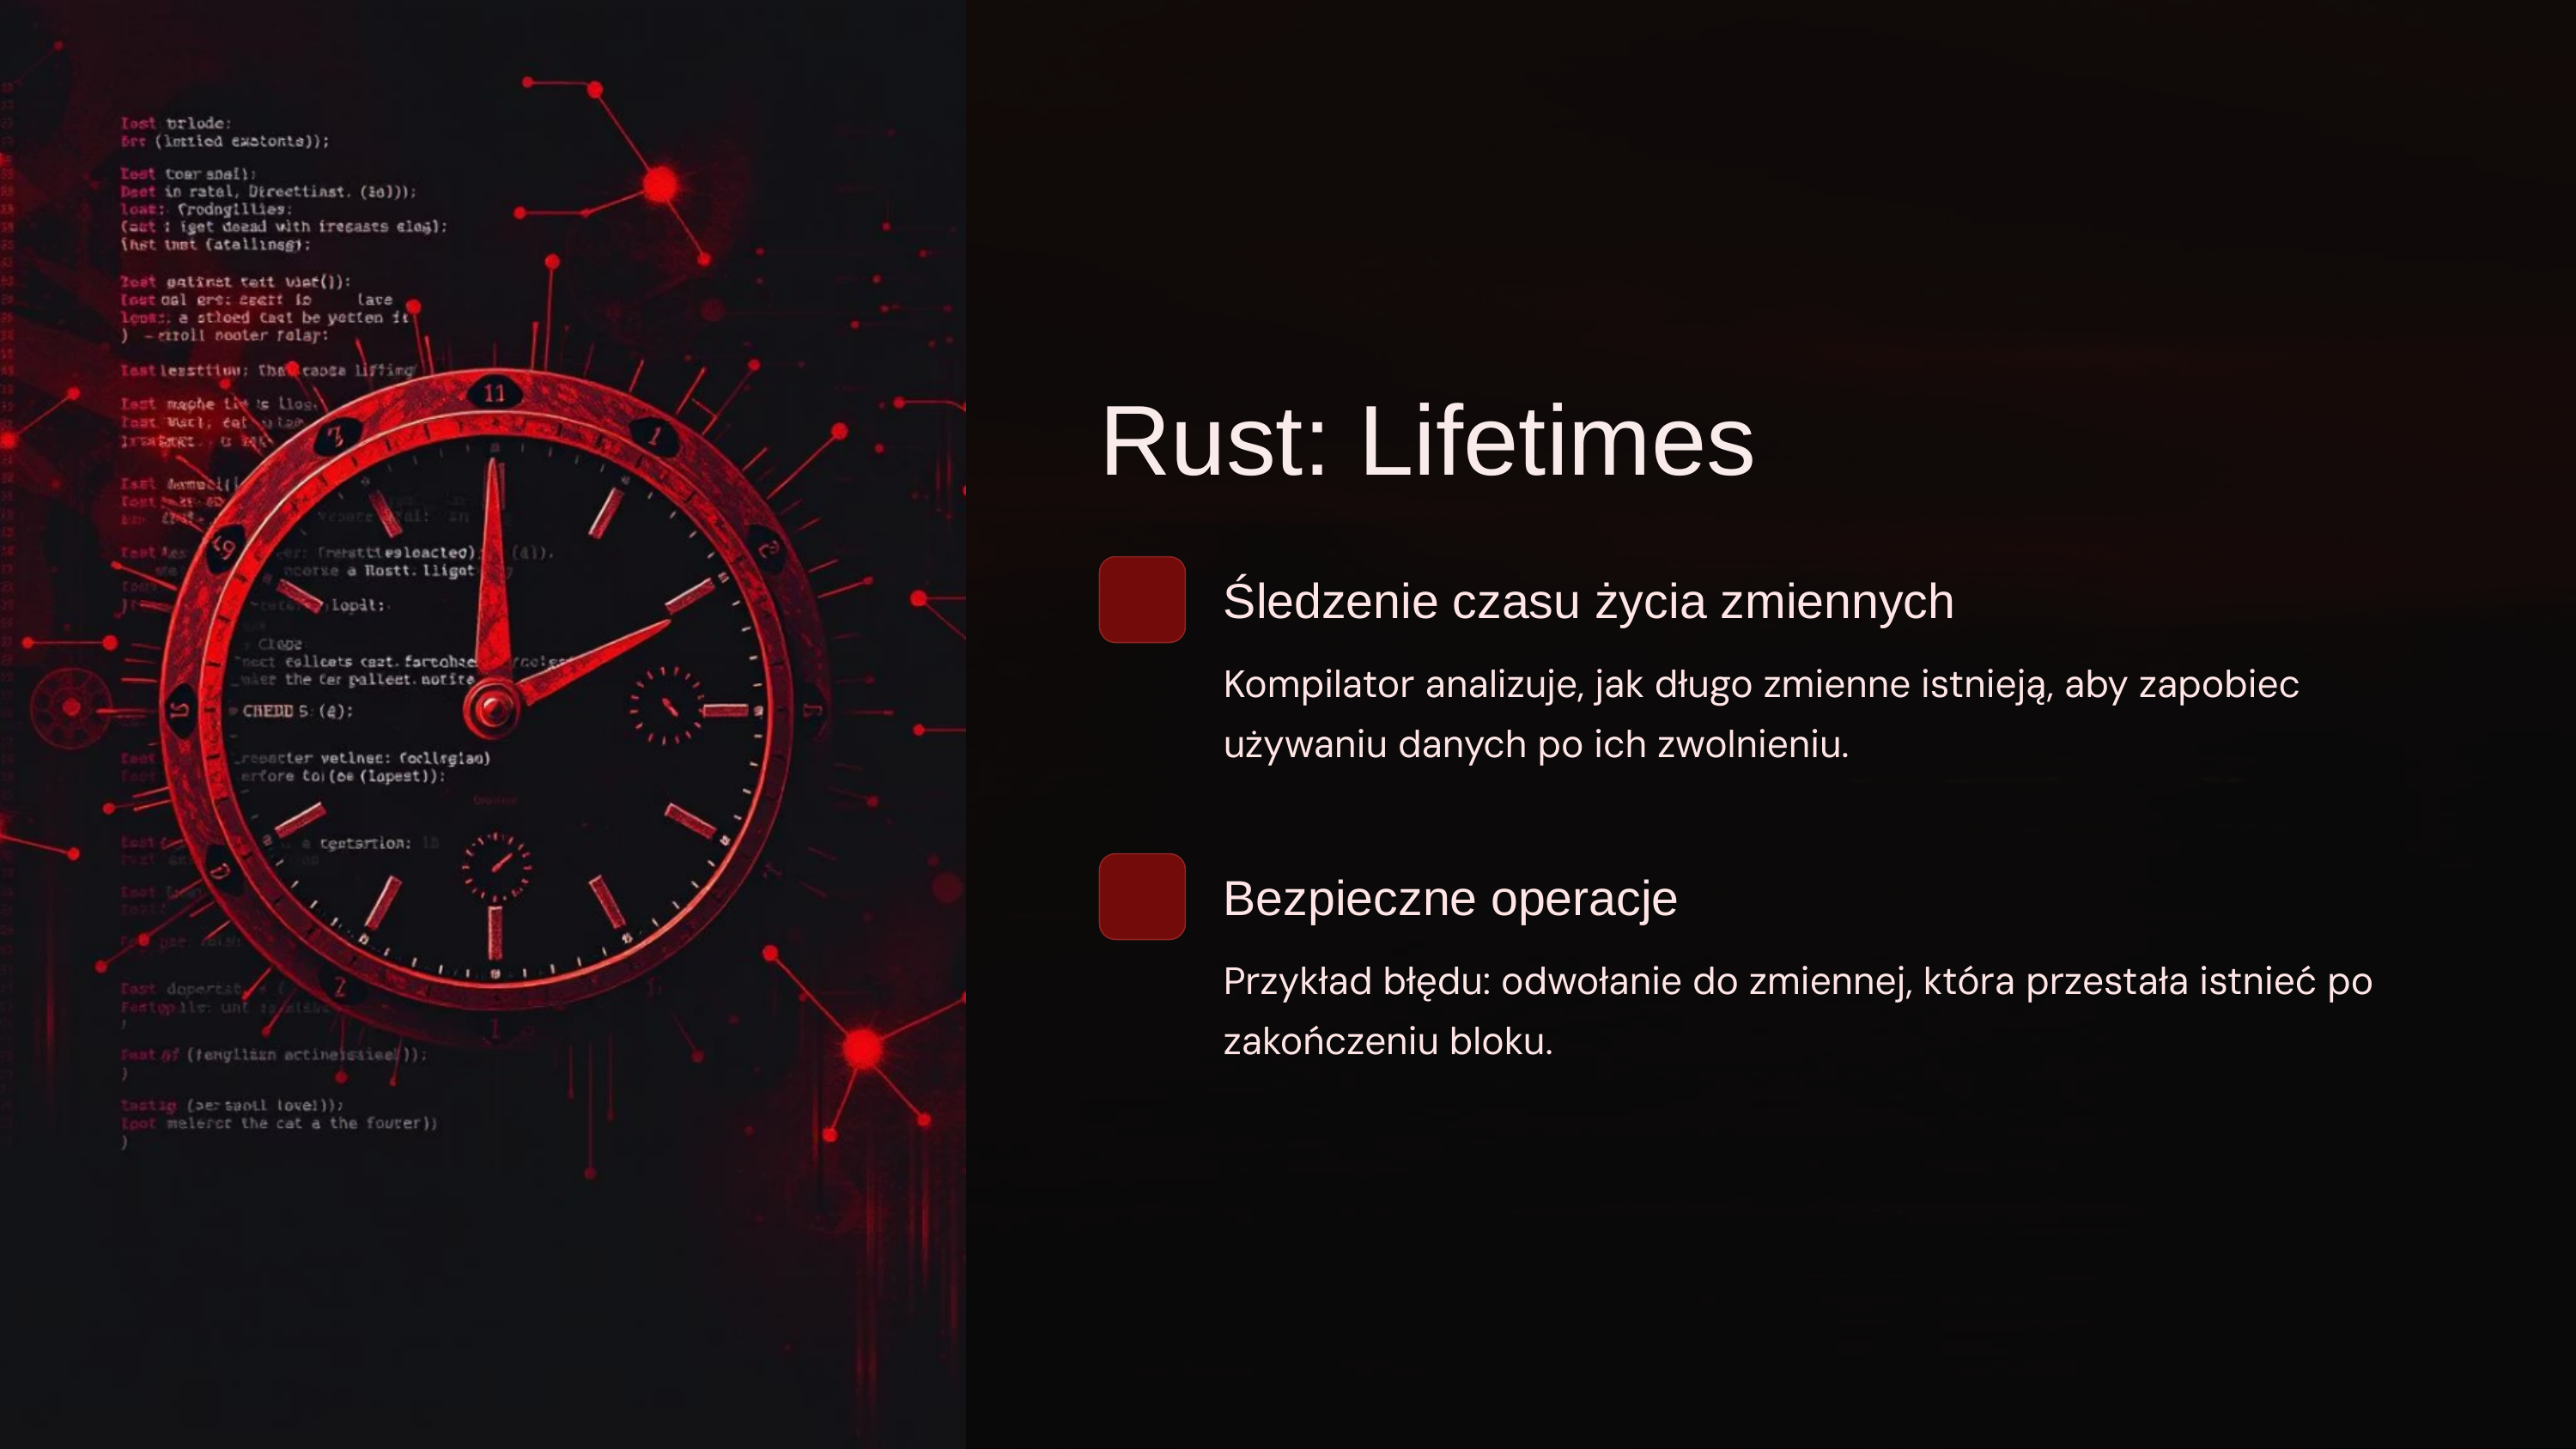

Rust: Lifetimes

Śledzenie czasu życia zmiennych
Kompilator analizuje, jak długo zmienne istnieją, aby zapobiec używaniu danych po ich zwolnieniu.

Bezpieczne operacje
Przykład błędu: odwołanie do zmiennej, która przestała istnieć po zakończeniu bloku.